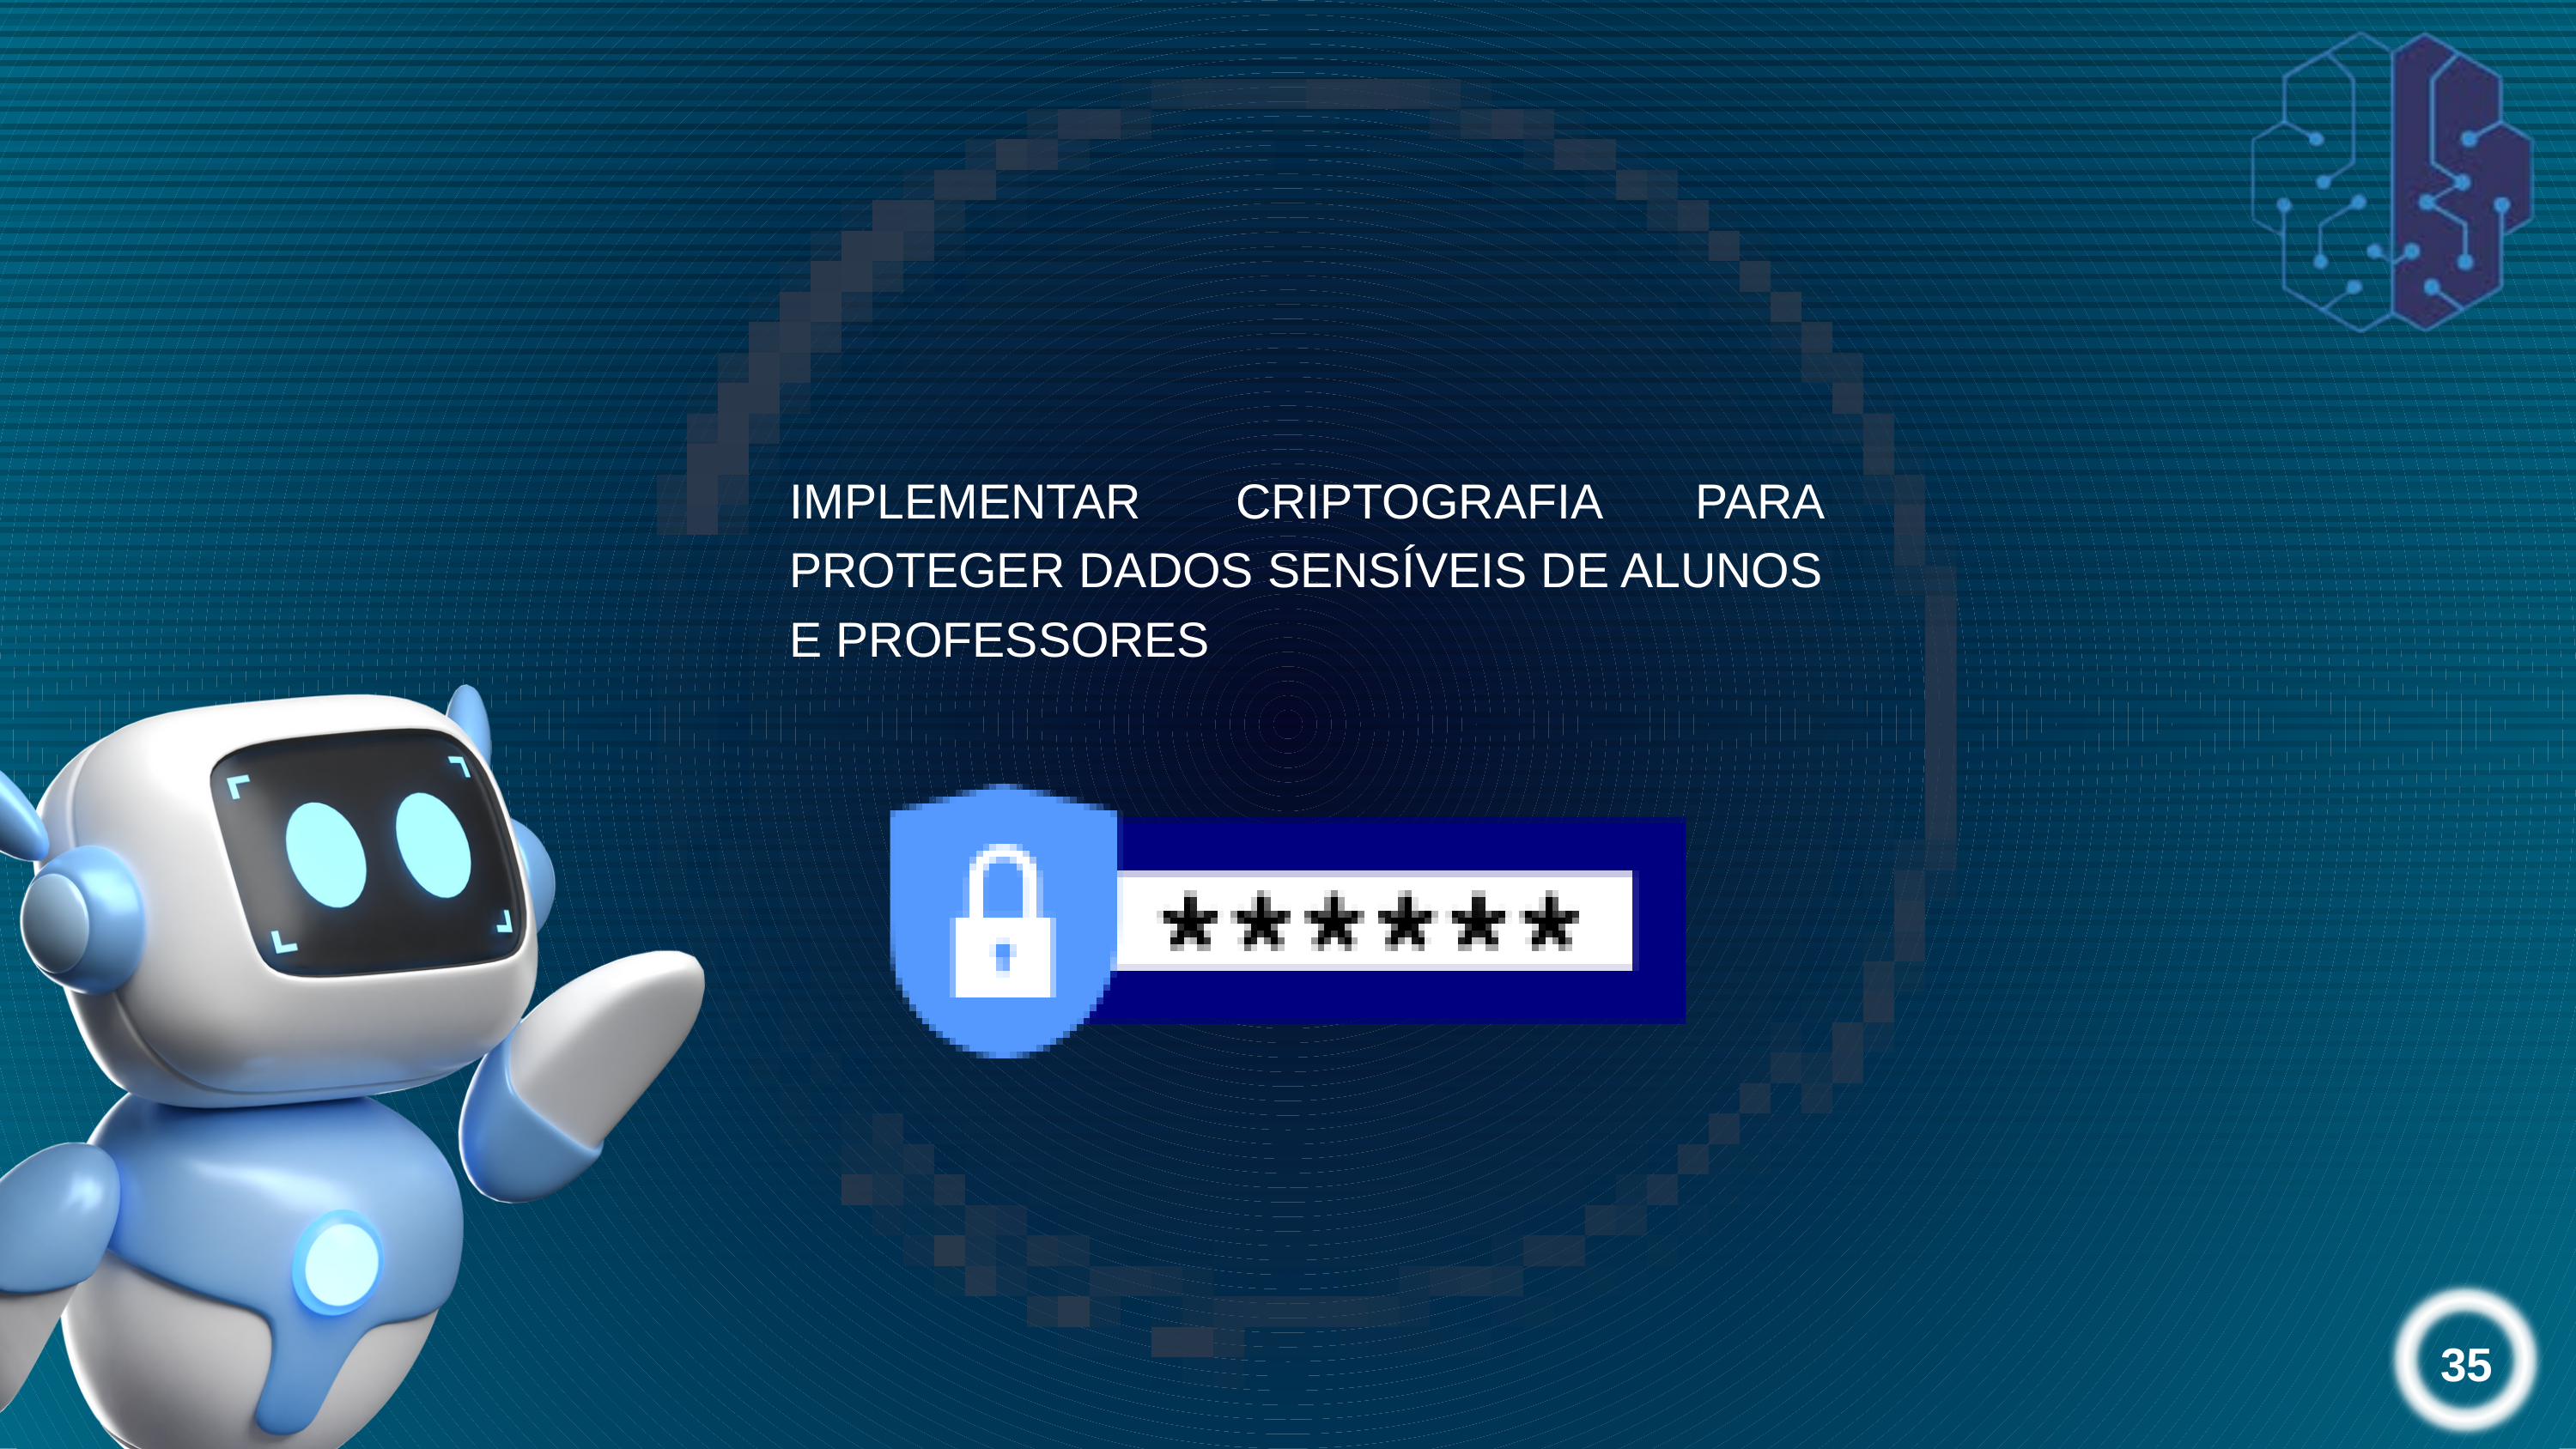

IMPLEMENTAR CRIPTOGRAFIA PARA PROTEGER DADOS SENSÍVEIS DE ALUNOS E PROFESSORES

35